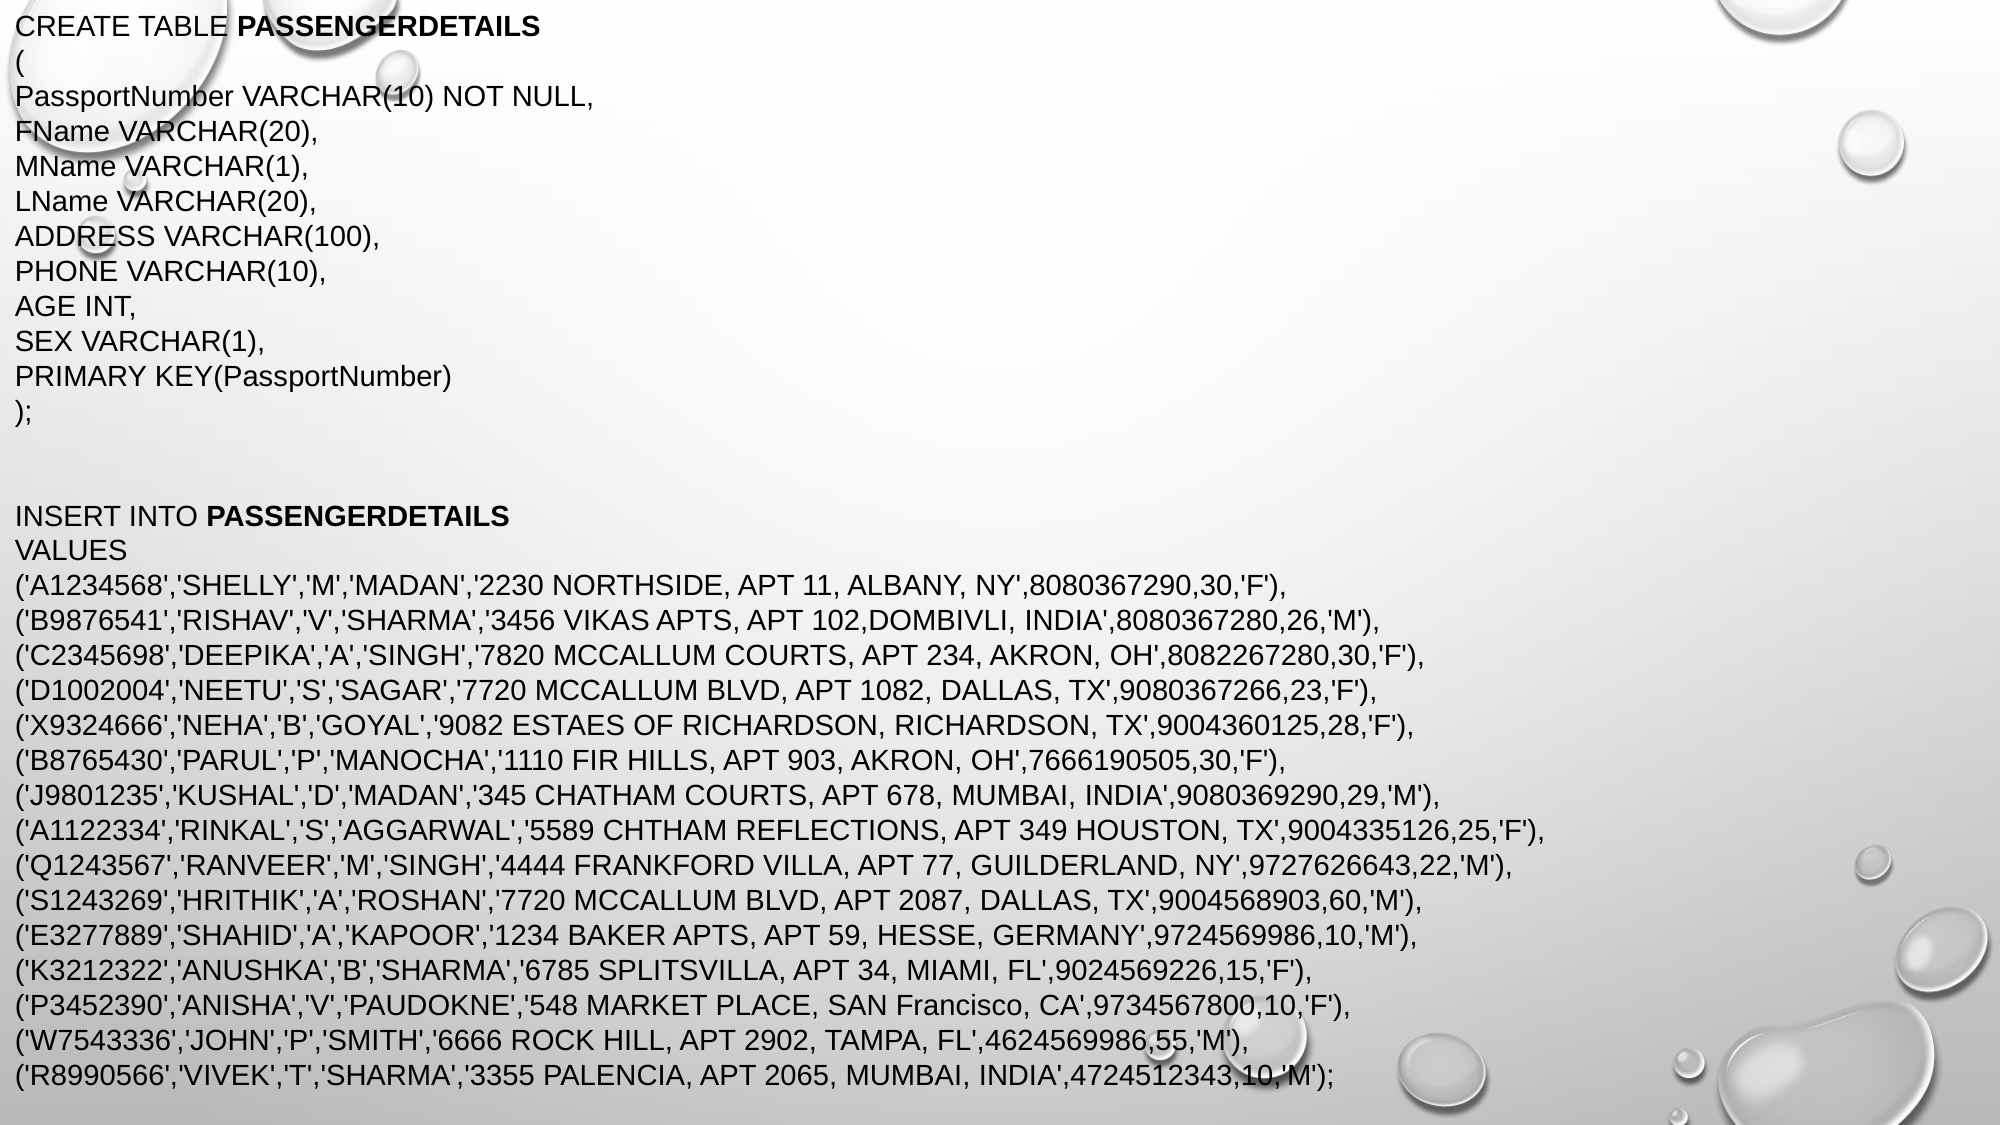

CREATE TABLE PASSENGERDETAILS
(
PassportNumber VARCHAR(10) NOT NULL,
FName VARCHAR(20),
MName VARCHAR(1),
LName VARCHAR(20),
ADDRESS VARCHAR(100),
PHONE VARCHAR(10),
AGE INT,
SEX VARCHAR(1),
PRIMARY KEY(PassportNumber)
);

INSERT INTO PASSENGERDETAILS
VALUES
('A1234568','SHELLY','M','MADAN','2230 NORTHSIDE, APT 11, ALBANY, NY',8080367290,30,'F'),
('B9876541','RISHAV','V','SHARMA','3456 VIKAS APTS, APT 102,DOMBIVLI, INDIA',8080367280,26,'M'),
('C2345698','DEEPIKA','A','SINGH','7820 MCCALLUM COURTS, APT 234, AKRON, OH',8082267280,30,'F'),
('D1002004','NEETU','S','SAGAR','7720 MCCALLUM BLVD, APT 1082, DALLAS, TX',9080367266,23,'F'),
('X9324666','NEHA','B','GOYAL','9082 ESTAES OF RICHARDSON, RICHARDSON, TX',9004360125,28,'F'),
('B8765430','PARUL','P','MANOCHA','1110 FIR HILLS, APT 903, AKRON, OH',7666190505,30,'F'),
('J9801235','KUSHAL','D','MADAN','345 CHATHAM COURTS, APT 678, MUMBAI, INDIA',9080369290,29,'M'),
('A1122334','RINKAL','S','AGGARWAL','5589 CHTHAM REFLECTIONS, APT 349 HOUSTON, TX',9004335126,25,'F'),
('Q1243567','RANVEER','M','SINGH','4444 FRANKFORD VILLA, APT 77, GUILDERLAND, NY',9727626643,22,'M'),
('S1243269','HRITHIK','A','ROSHAN','7720 MCCALLUM BLVD, APT 2087, DALLAS, TX',9004568903,60,'M'),
('E3277889','SHAHID','A','KAPOOR','1234 BAKER APTS, APT 59, HESSE, GERMANY',9724569986,10,'M'),
('K3212322','ANUSHKA','B','SHARMA','6785 SPLITSVILLA, APT 34, MIAMI, FL',9024569226,15,'F'),
('P3452390','ANISHA','V','PAUDOKNE','548 MARKET PLACE, SAN Francisco, CA',9734567800,10,'F'),
('W7543336','JOHN','P','SMITH','6666 ROCK HILL, APT 2902, TAMPA, FL',4624569986,55,'M'),
('R8990566','VIVEK','T','SHARMA','3355 PALENCIA, APT 2065, MUMBAI, INDIA',4724512343,10,'M');